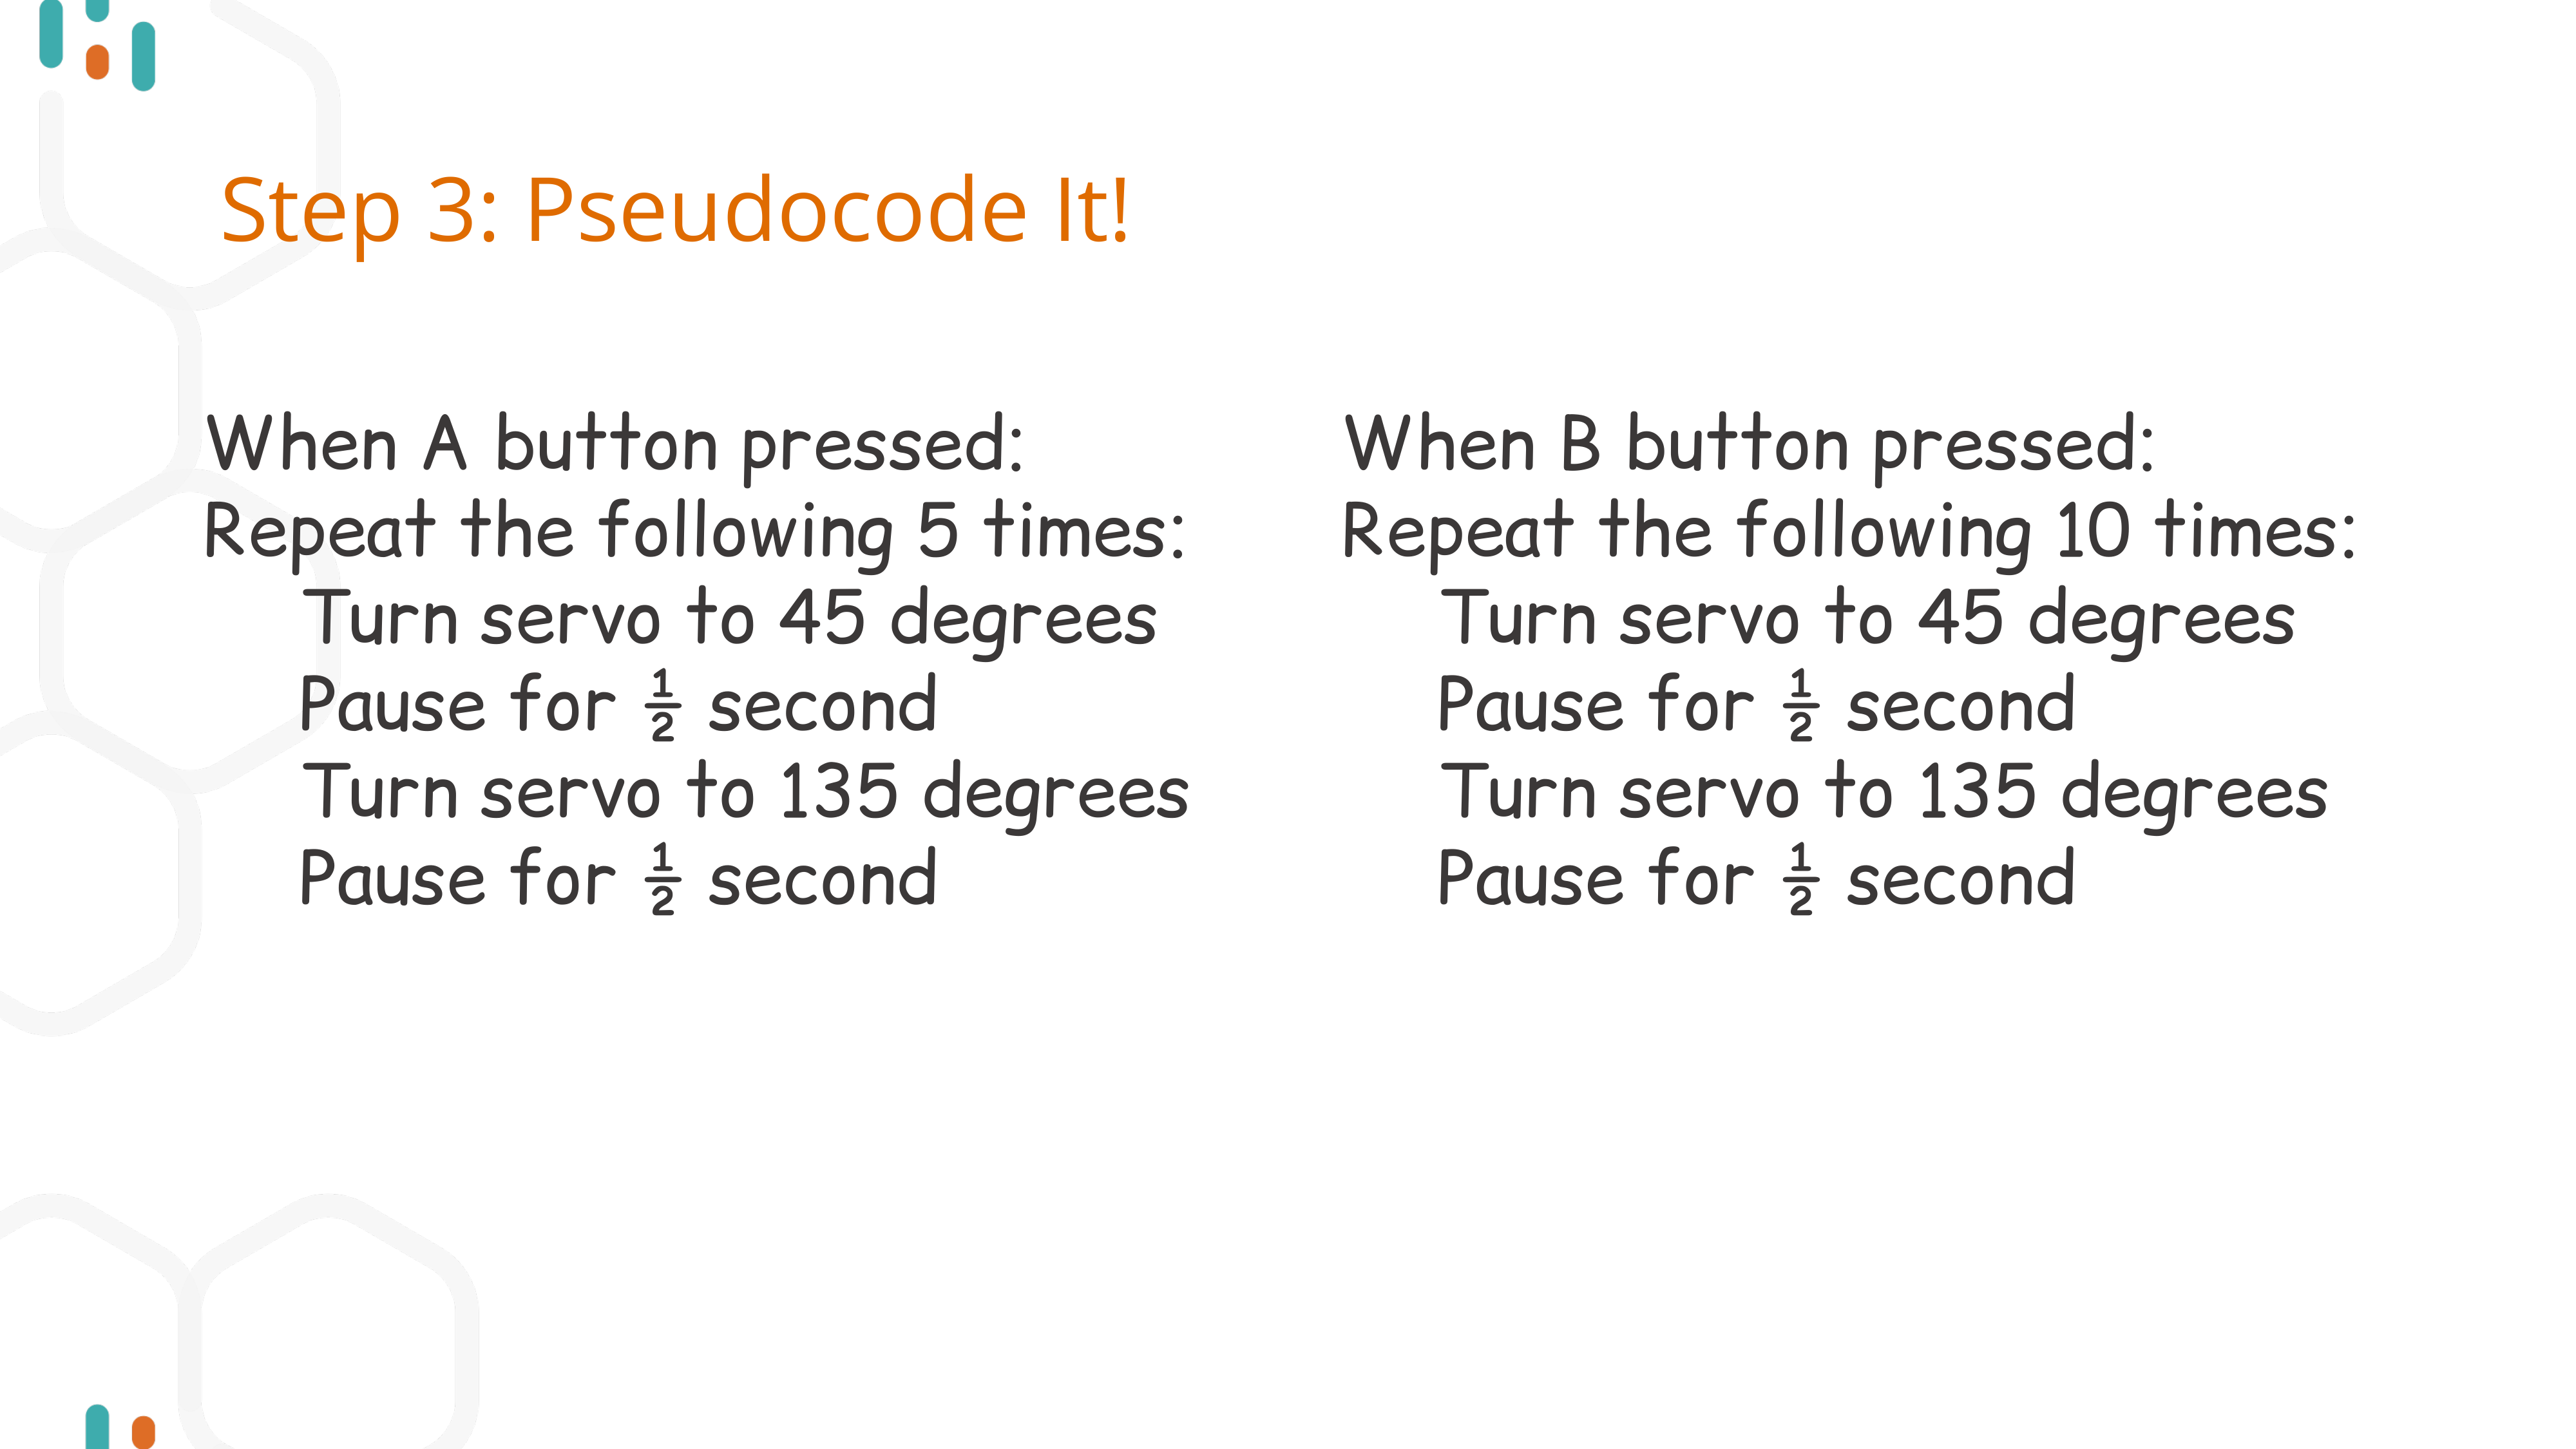

# Step 3: Pseudocode It!

When B button pressed:
Repeat the following 10 times:
	Turn servo to 45 degrees
	Pause for ½ second
	Turn servo to 135 degrees
	Pause for ½ second
When A button pressed:
Repeat the following 5 times:
	Turn servo to 45 degrees
	Pause for ½ second
	Turn servo to 135 degrees
	Pause for ½ second